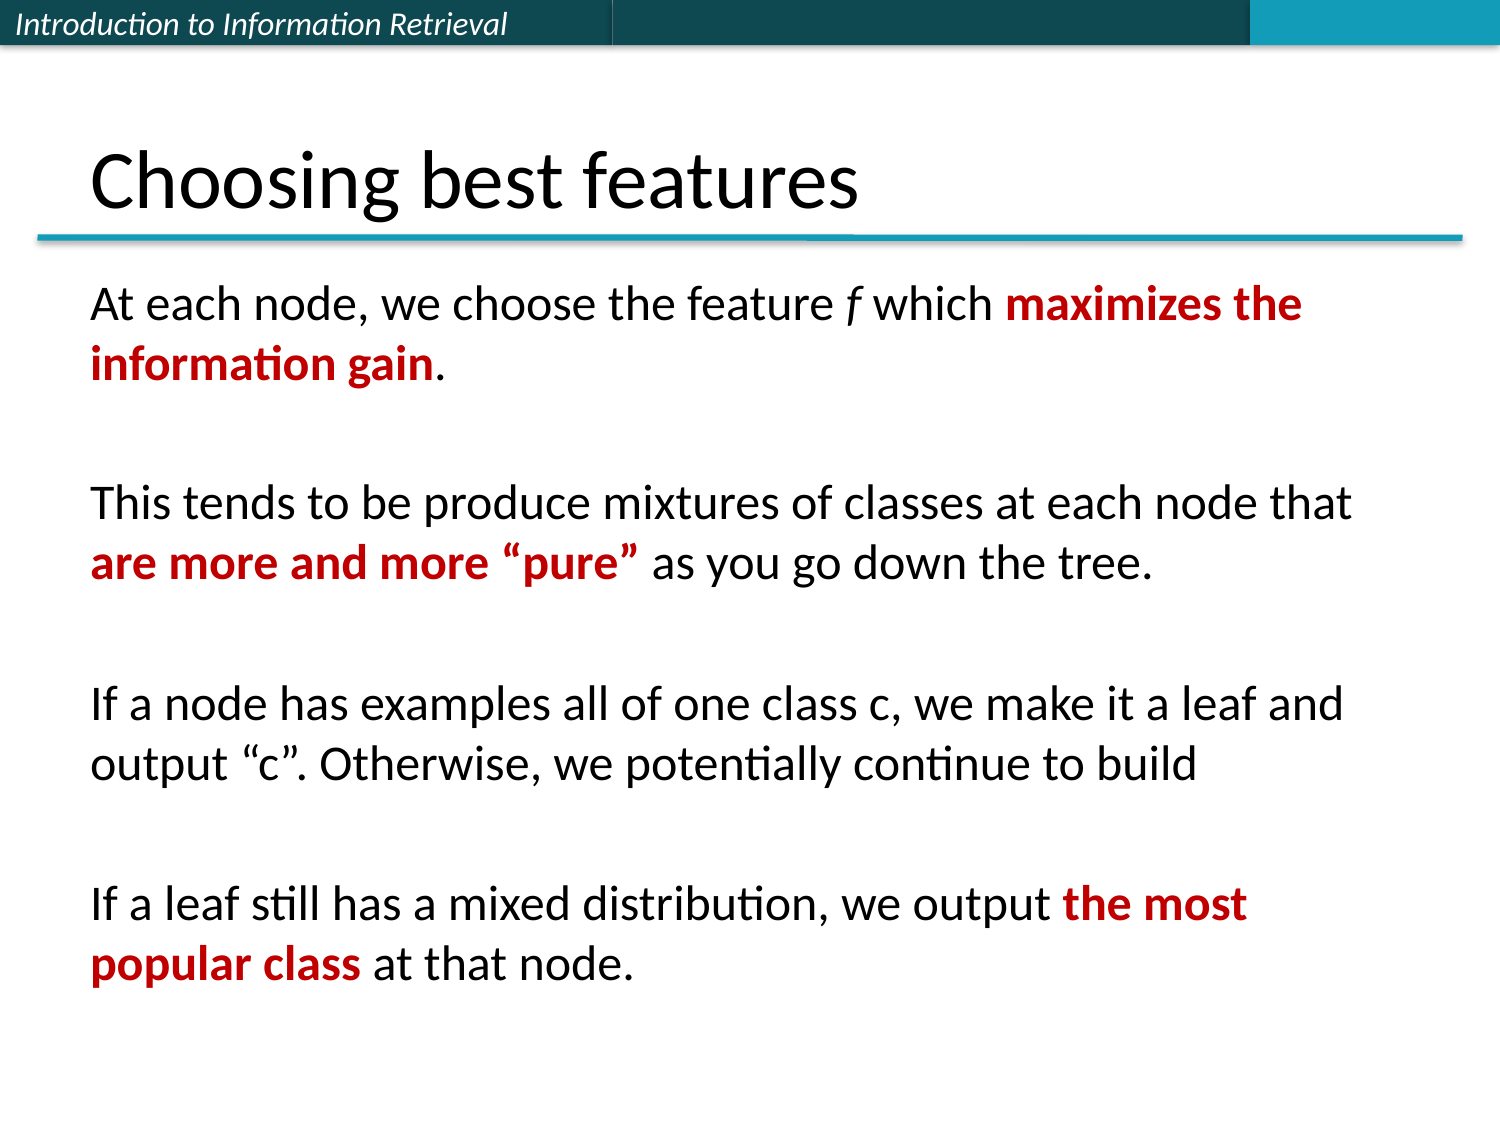

# Choosing best features
At each node, we choose the feature f which maximizes the information gain.

This tends to be produce mixtures of classes at each node that are more and more “pure” as you go down the tree.

If a node has examples all of one class c, we make it a leaf and output “c”. Otherwise, we potentially continue to build

If a leaf still has a mixed distribution, we output the most popular class at that node.